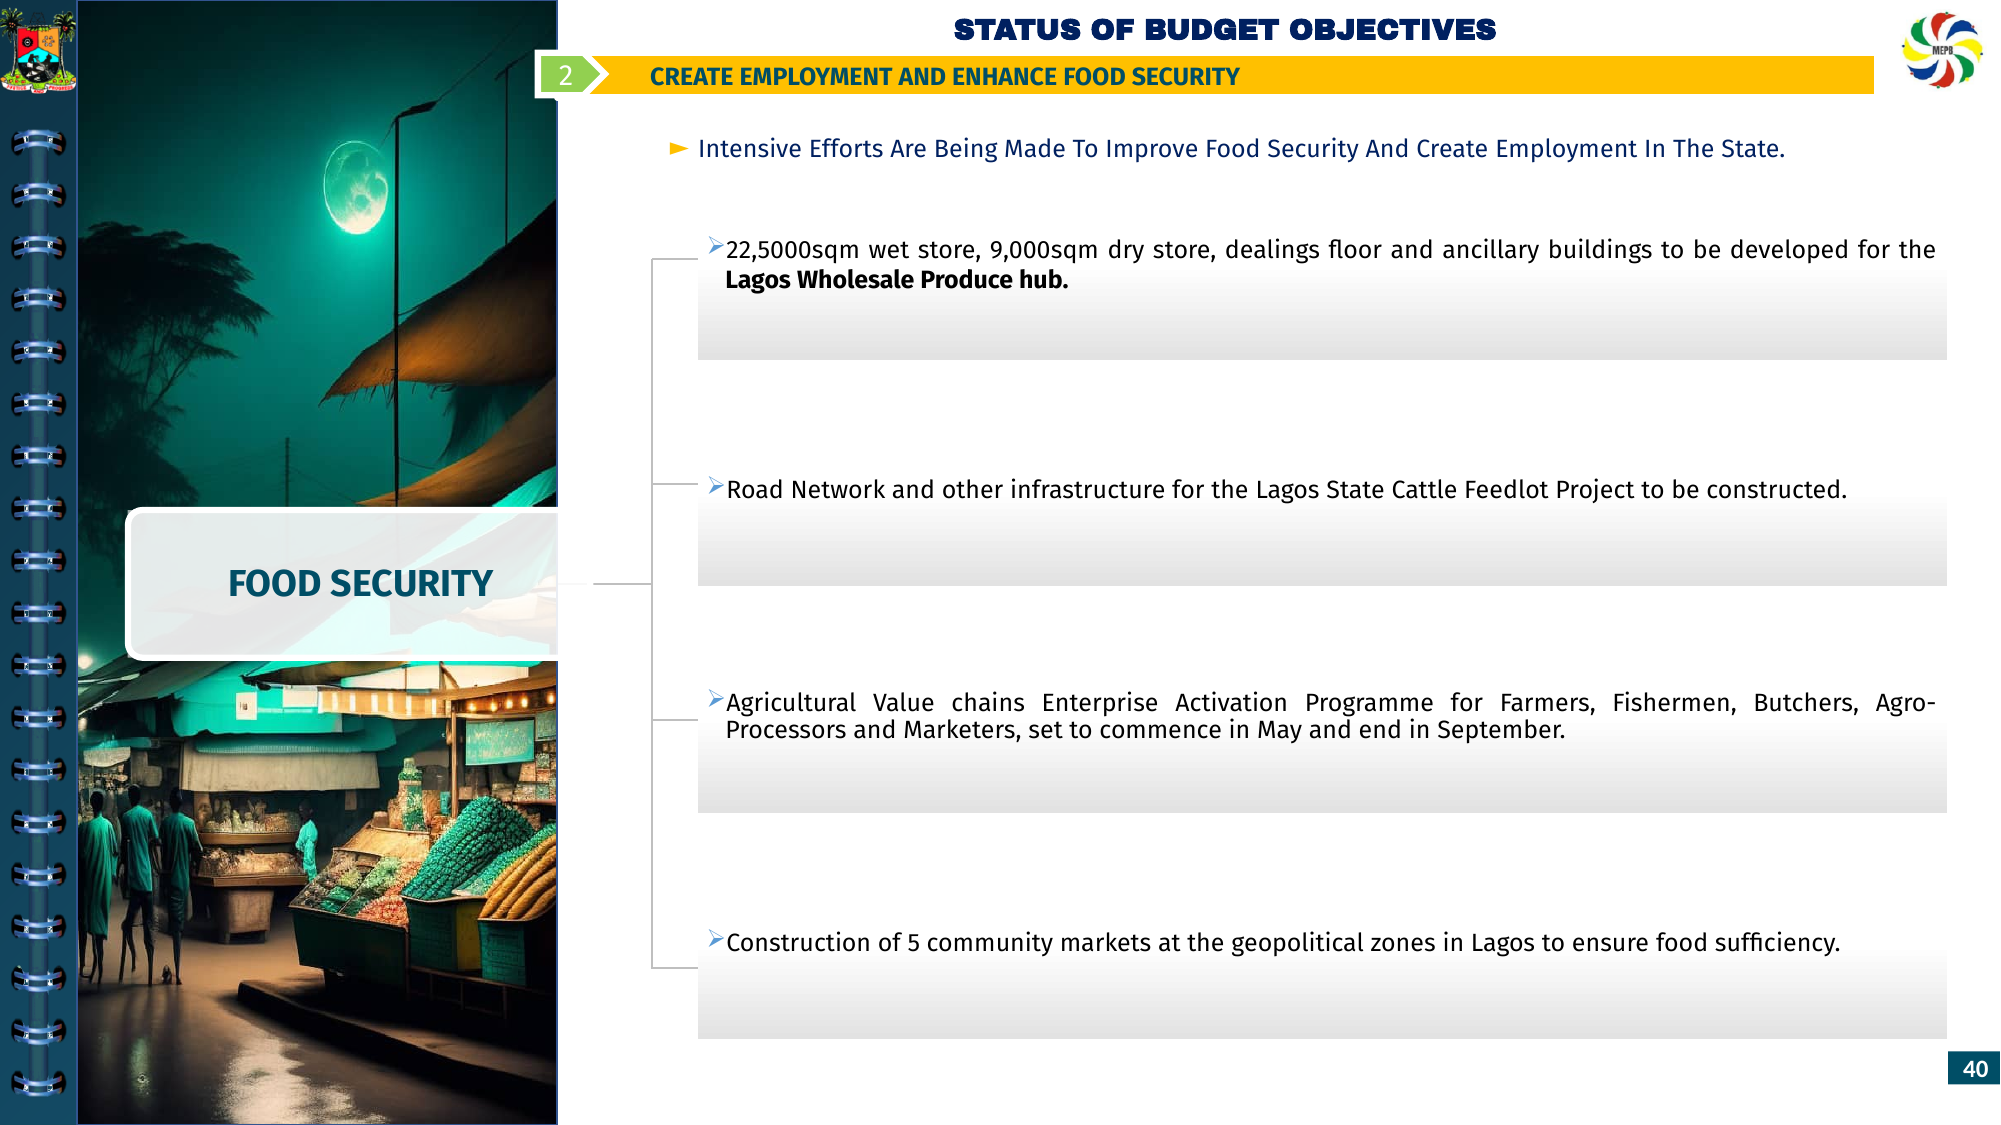

2
             CREATE EMPLOYMENT AND ENHANCE FOOD SECURITY
Intensive Efforts Are Being Made To Improve Food Security And Create Employment In The State.

FOOD                    SECURITY
22,5000sqm wet store, 9,000sqm dry store, dealings floor and ancillary buildings to be developed for the Lagos Wholesale Produce hub.

Road Network and other infrastructure for the Lagos State Cattle Feedlot Project to be constructed.

Agricultural Value chains Enterprise Activation Programme for Farmers, Fishermen, Butchers, Agro-Processors and Marketers, set to commence in May and end in September.

Construction of 5 community markets at the geopolitical zones in Lagos to ensure food sufficiency.

FOOD SECURITY
40